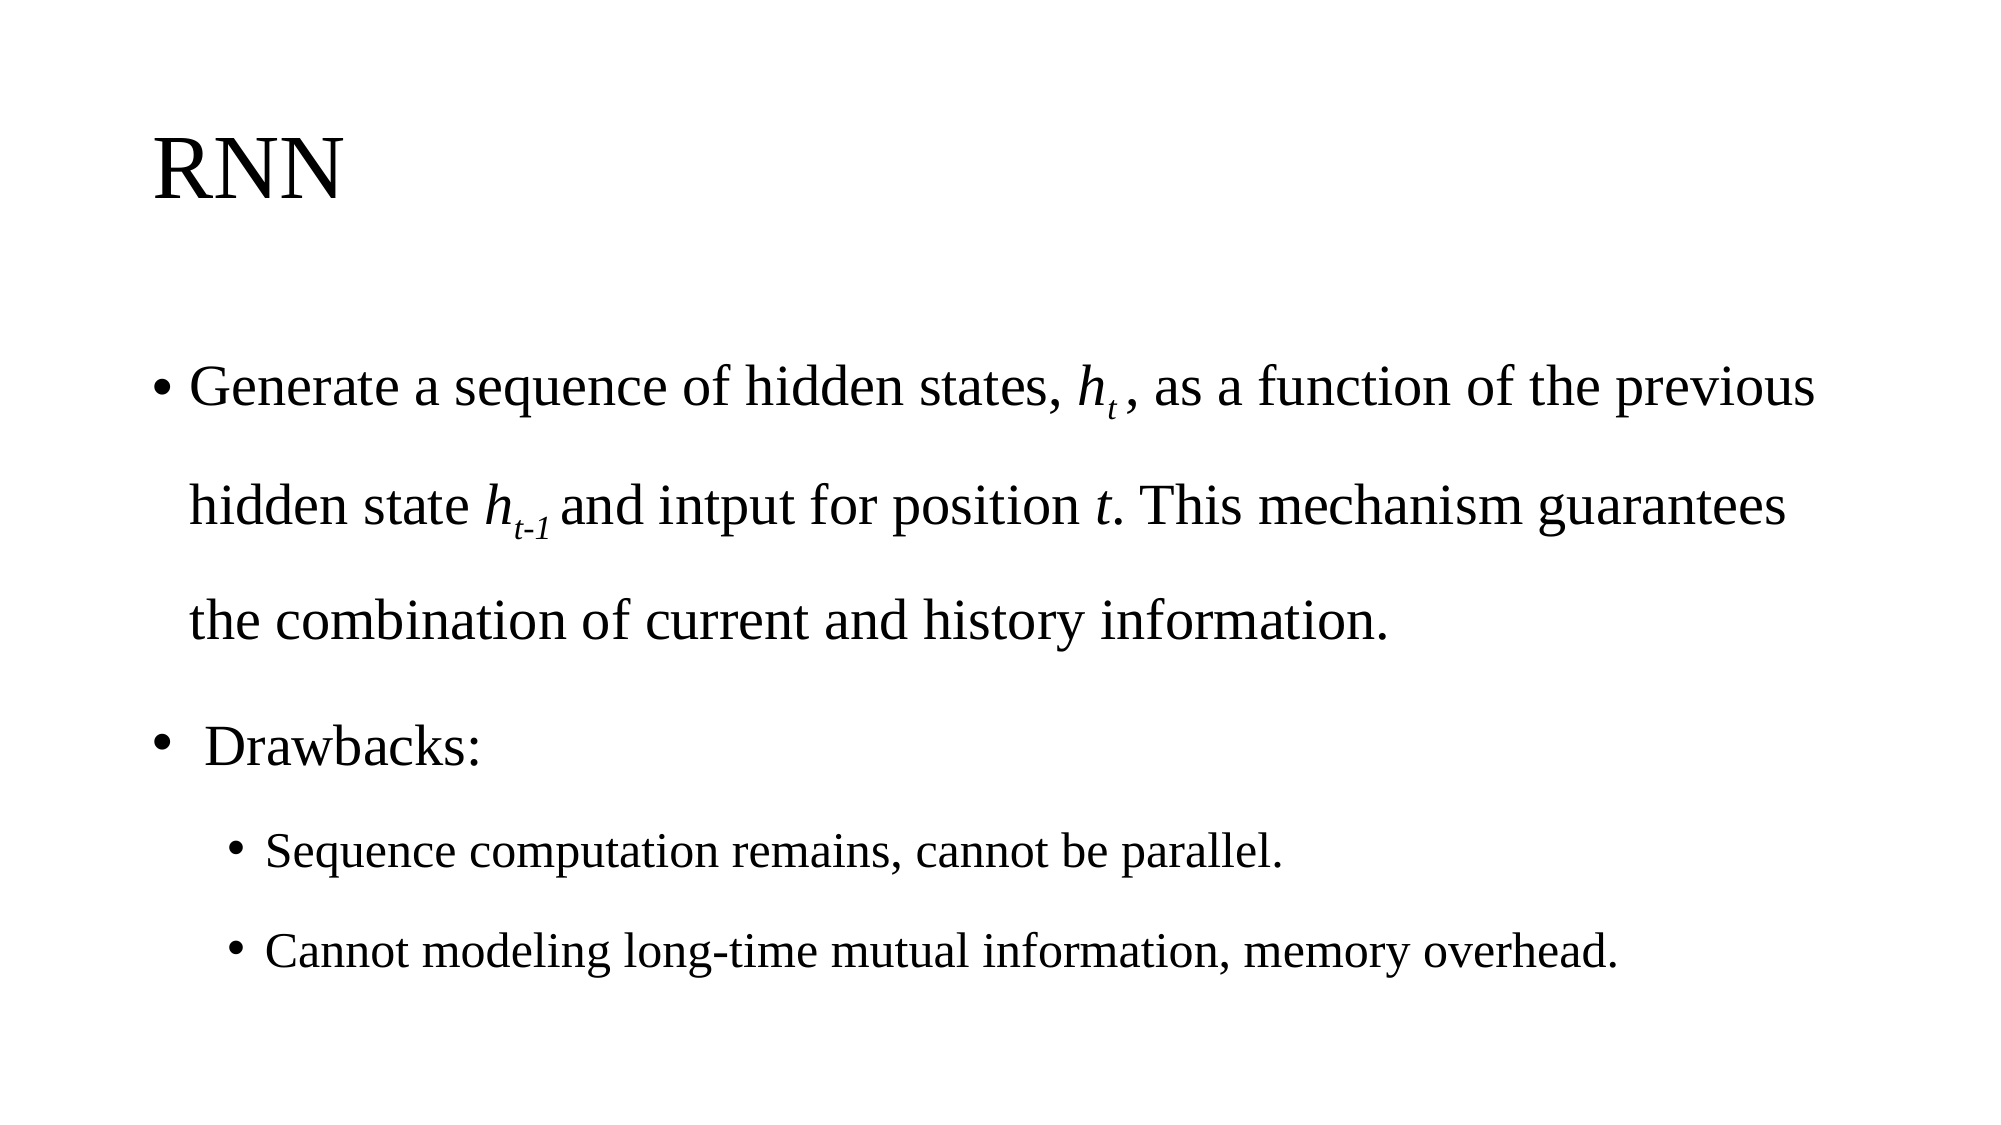

# RNN
Generate a sequence of hidden states, ht , as a function of the previous hidden state ht-1 and intput for position t. This mechanism guarantees the combination of current and history information.
 Drawbacks:
Sequence computation remains, cannot be parallel.
Cannot modeling long-time mutual information, memory overhead.